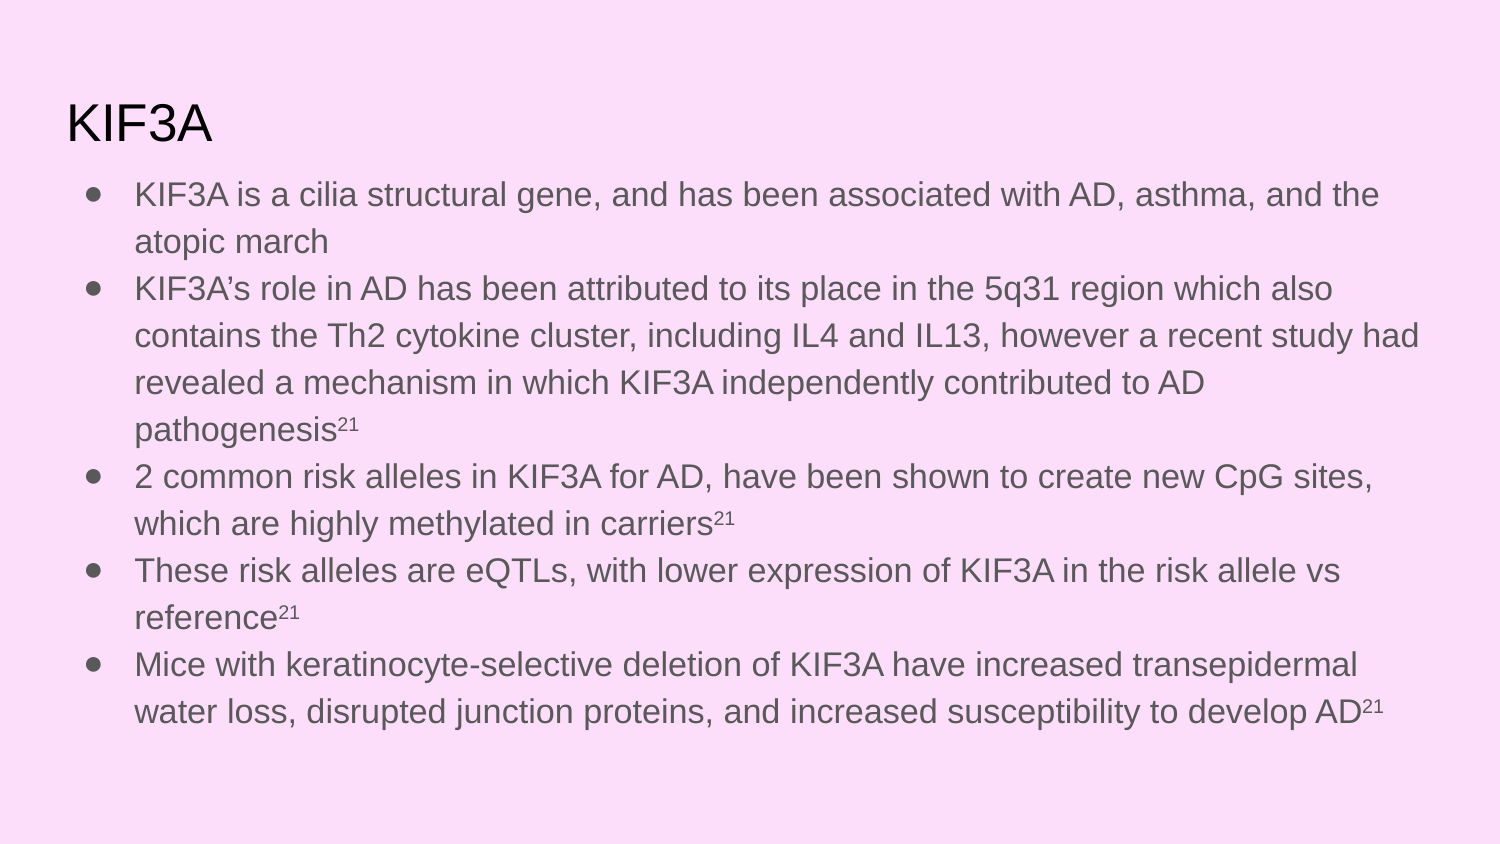

# KIF3A
KIF3A is a cilia structural gene, and has been associated with AD, asthma, and the atopic march
KIF3A’s role in AD has been attributed to its place in the 5q31 region which also contains the Th2 cytokine cluster, including IL4 and IL13, however a recent study had revealed a mechanism in which KIF3A independently contributed to AD pathogenesis21
2 common risk alleles in KIF3A for AD, have been shown to create new CpG sites, which are highly methylated in carriers21
These risk alleles are eQTLs, with lower expression of KIF3A in the risk allele vs reference21
Mice with keratinocyte-selective deletion of KIF3A have increased transepidermal water loss, disrupted junction proteins, and increased susceptibility to develop AD21